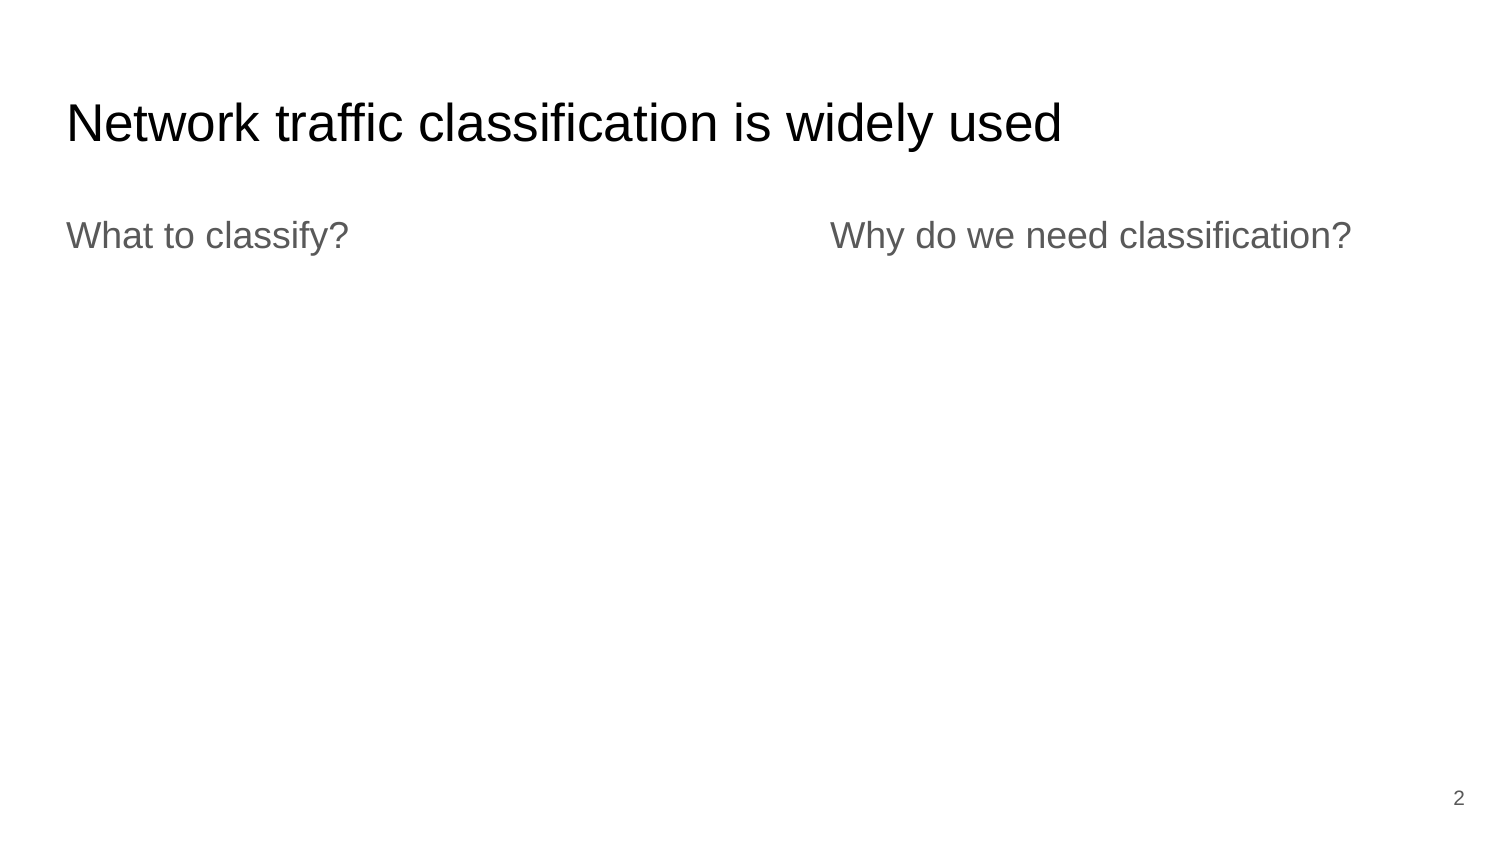

# Network traffic classification is widely used
Why do we need classification?
What to classify?
2